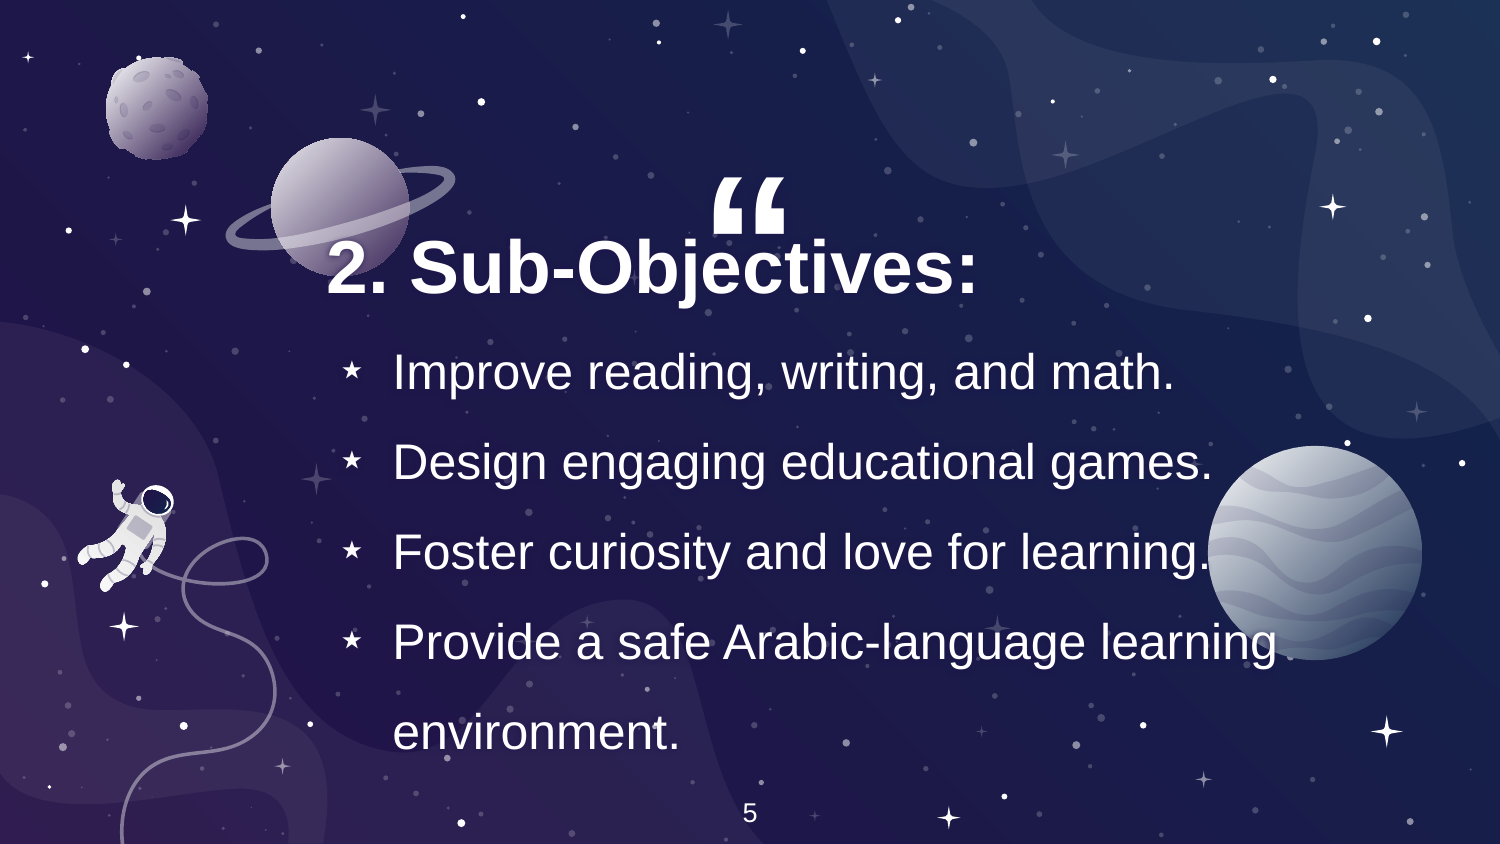

2. Sub-Objectives:
Improve reading, writing, and math.
Design engaging educational games.
Foster curiosity and love for learning.
Provide a safe Arabic-language learning   environment.

5